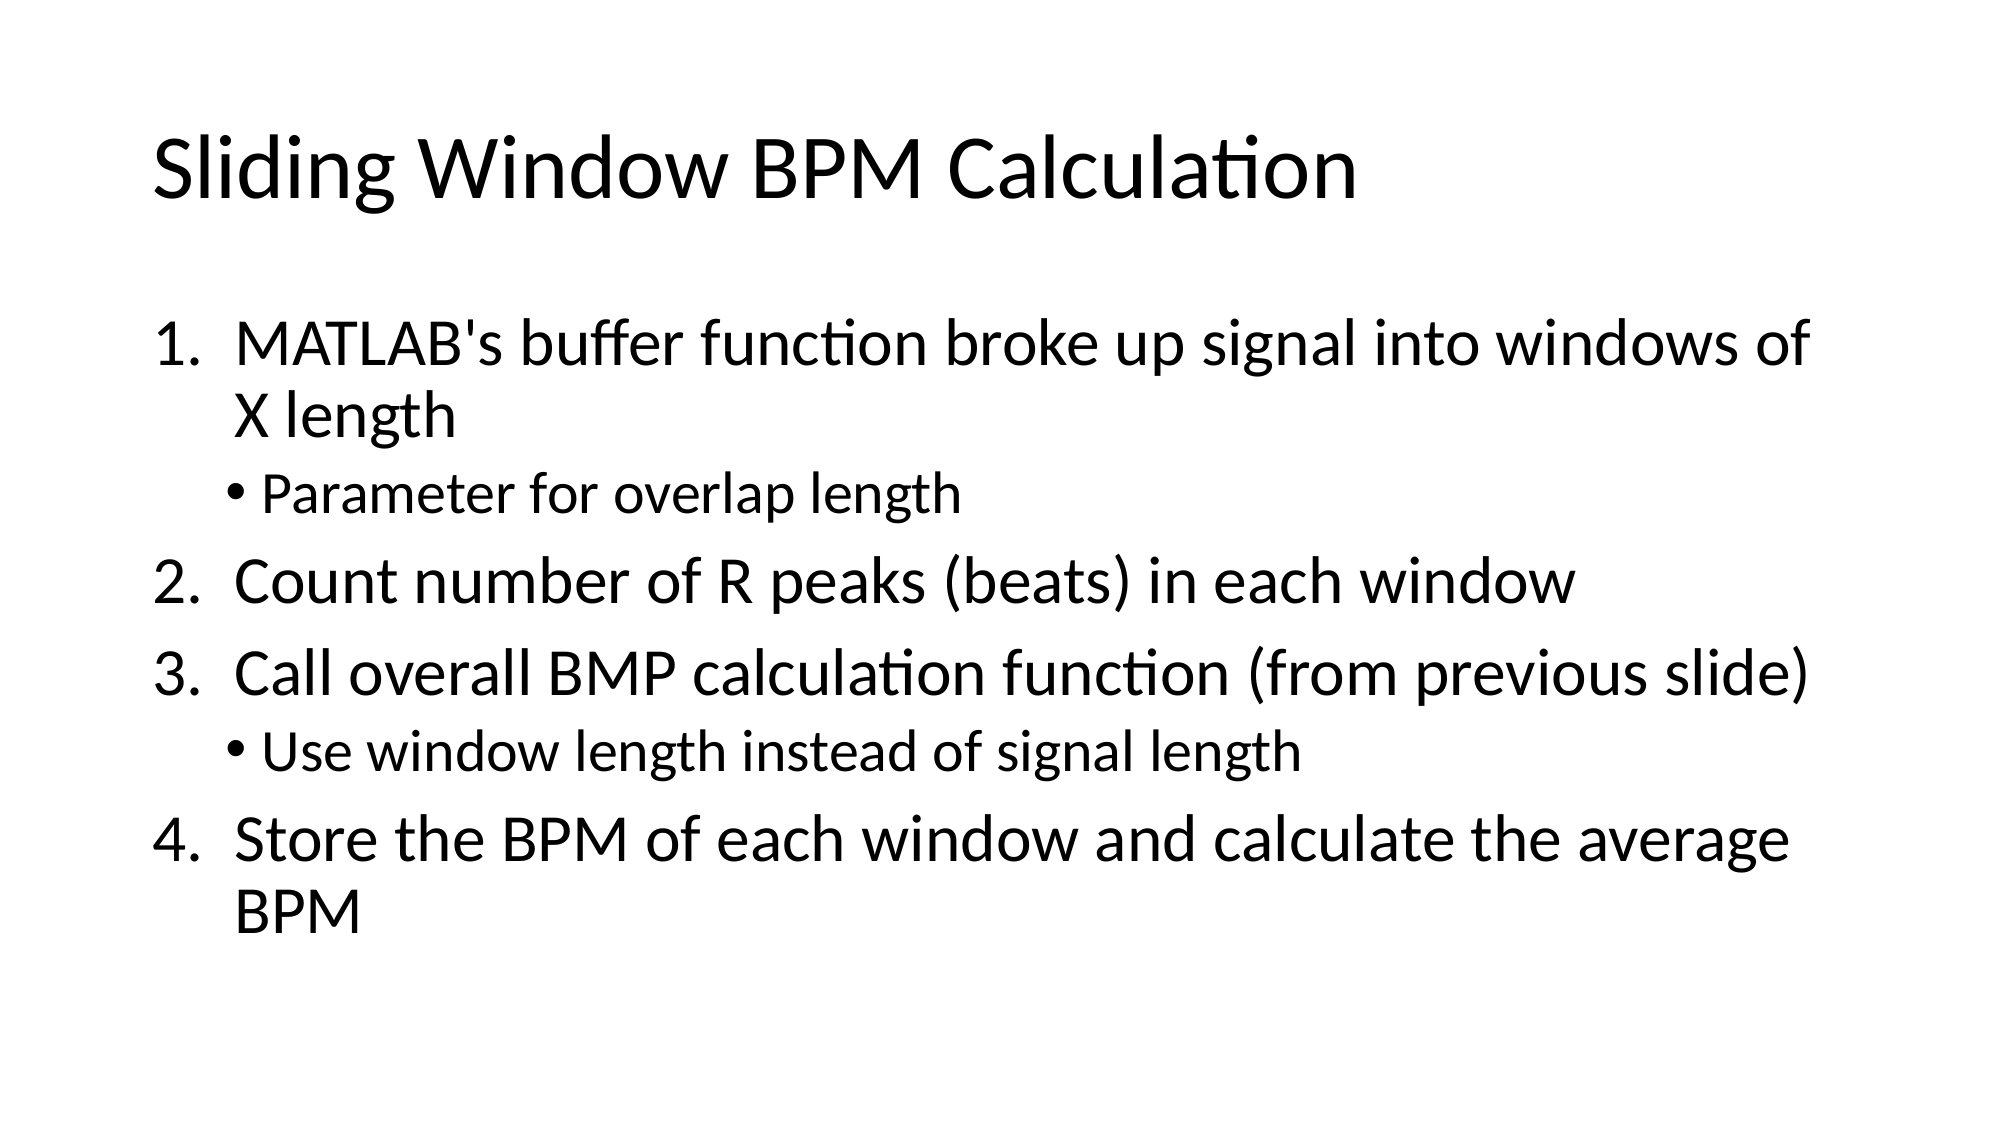

# Sliding Window BPM Calculation
MATLAB's buffer function broke up signal into windows of X length
Parameter for overlap length
Count number of R peaks (beats) in each window
Call overall BMP calculation function (from previous slide)
Use window length instead of signal length
Store the BPM of each window and calculate the average BPM